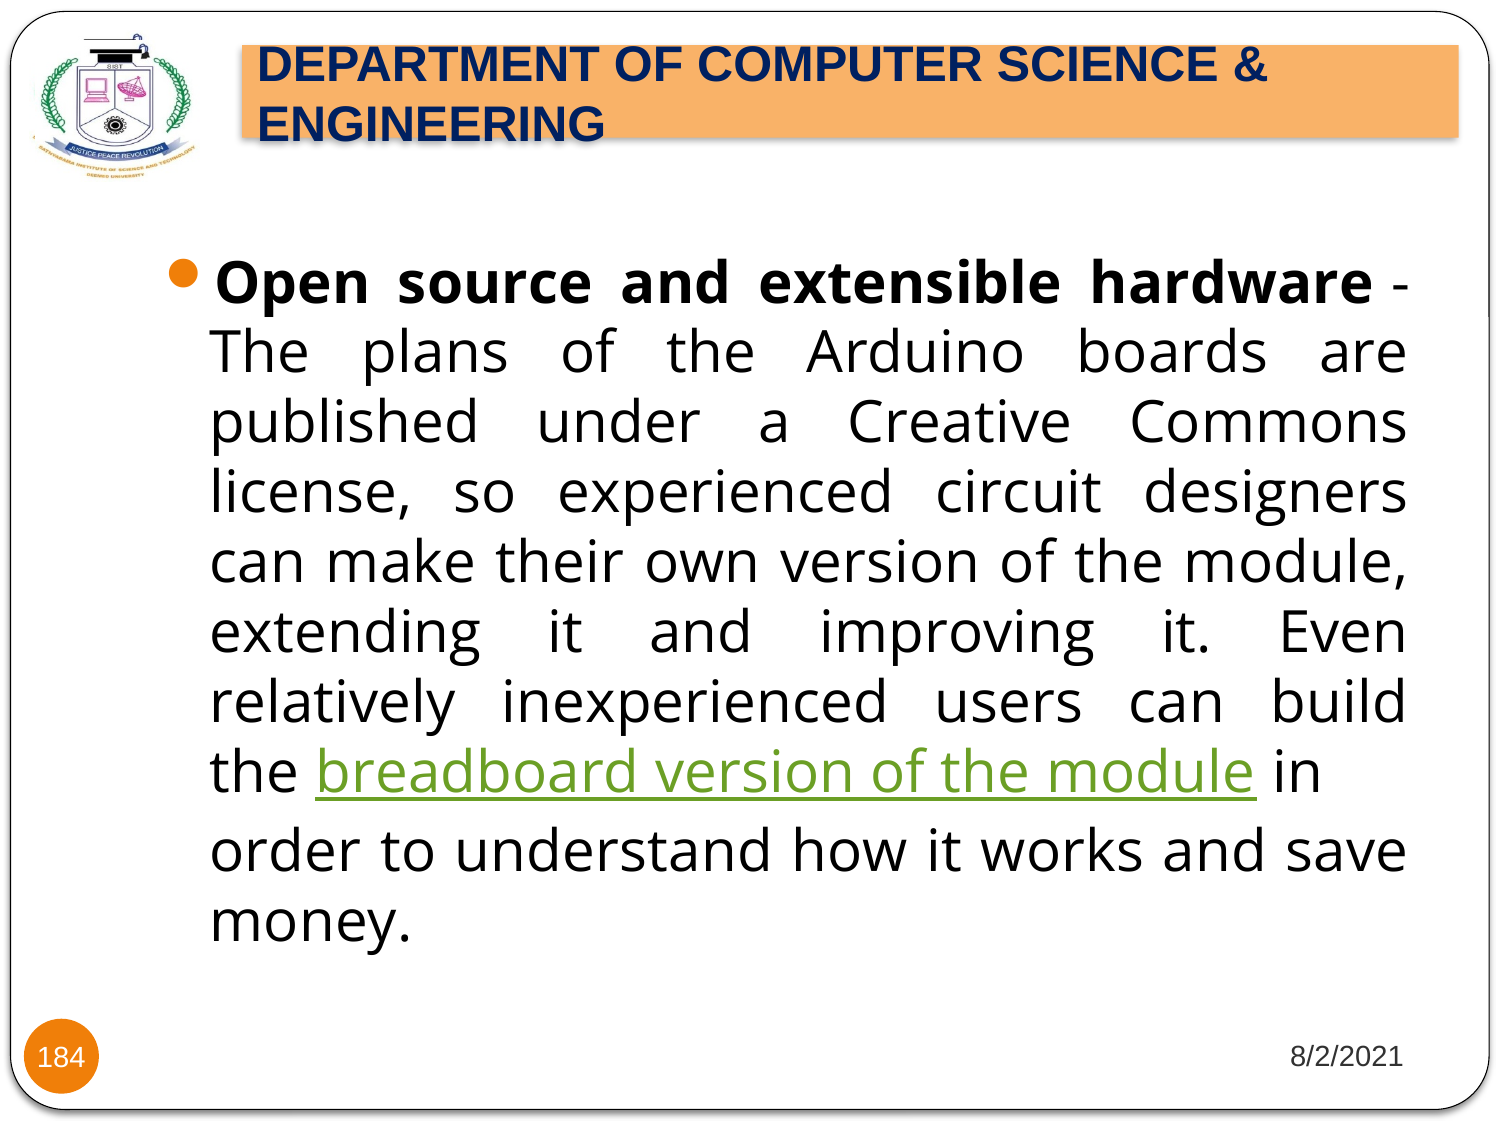

Open source and extensible hardware - The plans of the Arduino boards are published under a Creative Commons license, so experienced circuit designers can make their own version of the module, extending it and improving it. Even relatively inexperienced users can build the breadboard version of the module in order to understand how it works and save money.

8/2/2021
184